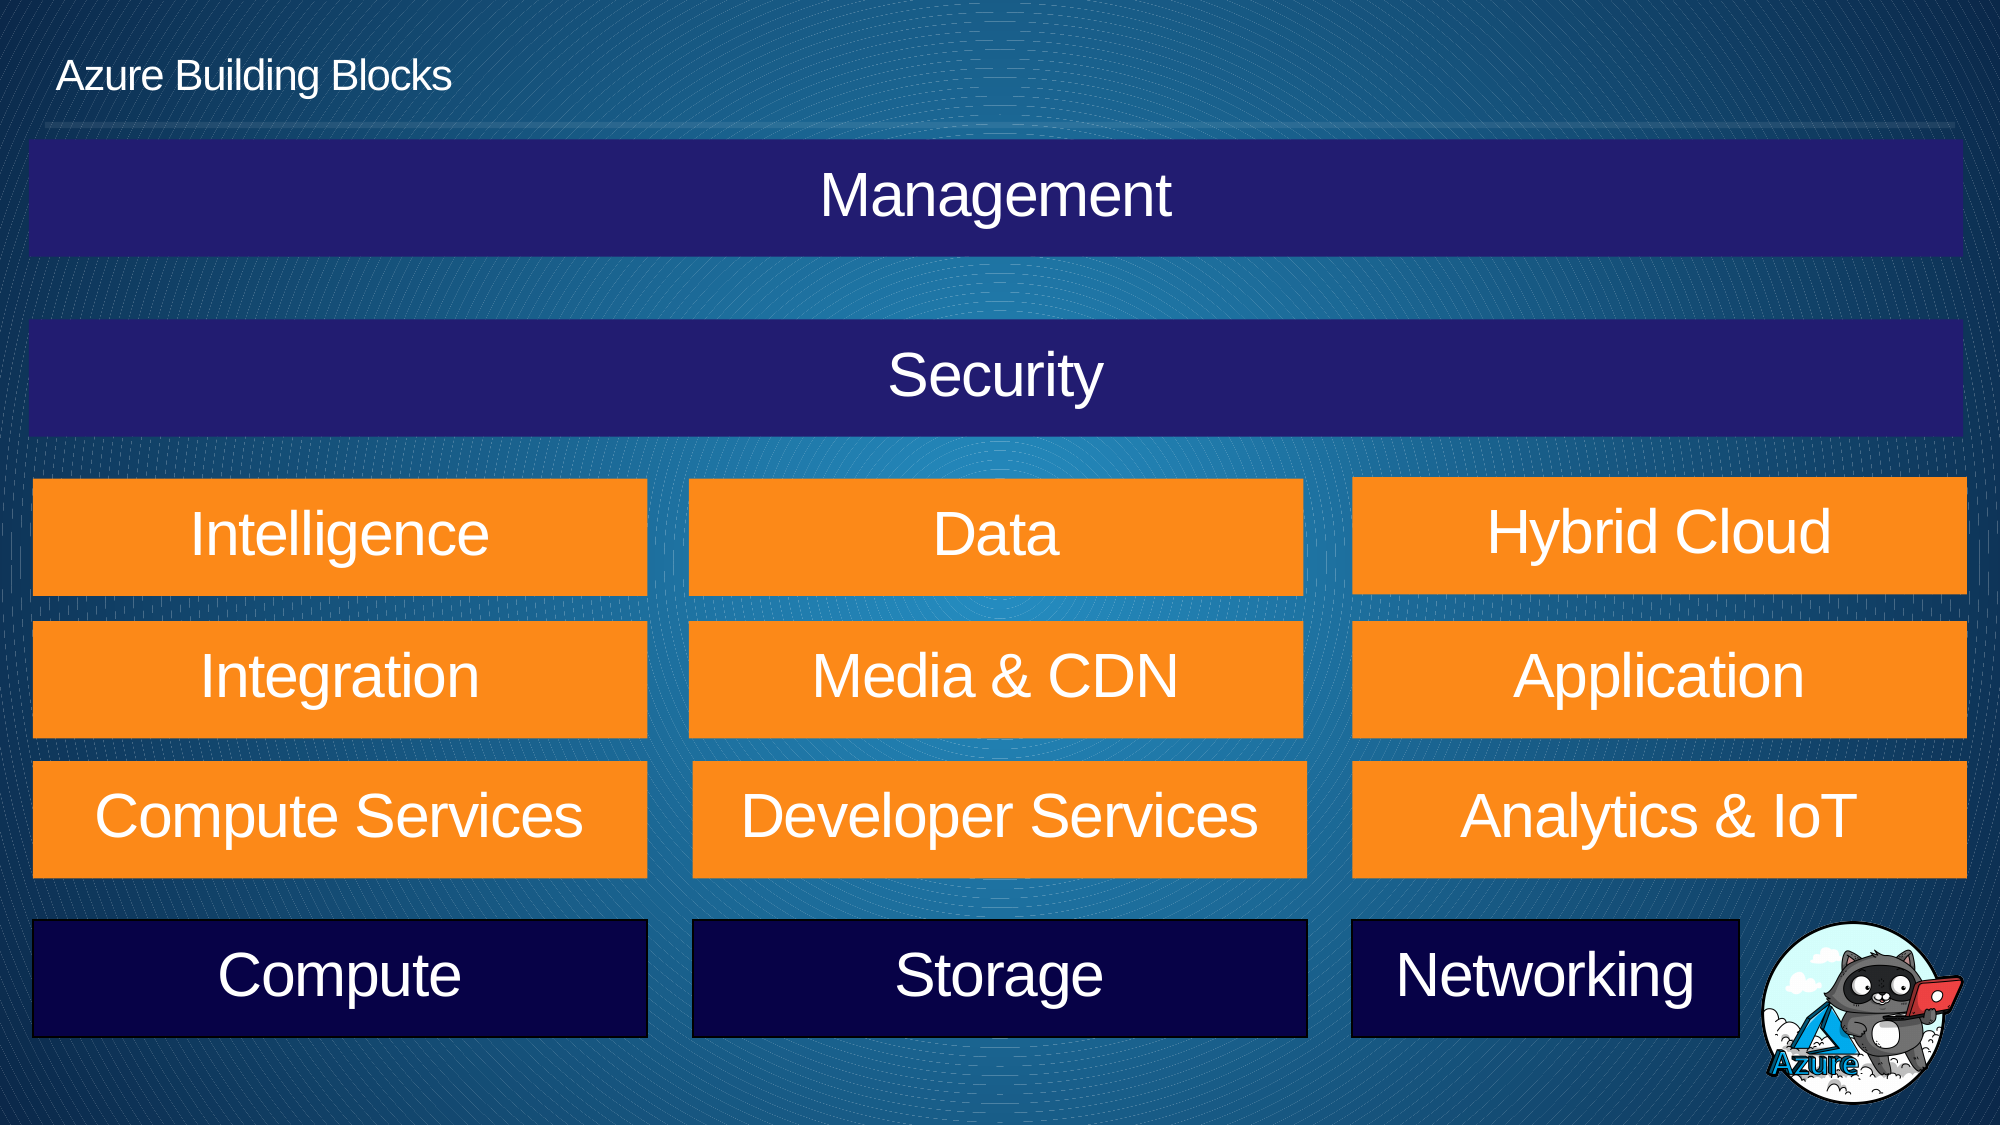

Azure Building Blocks
Management
Security
Hybrid Cloud
Intelligence
Data
Integration
Media & CDN
Application
Compute Services
Developer Services
Analytics & IoT
Compute
Storage
Networking